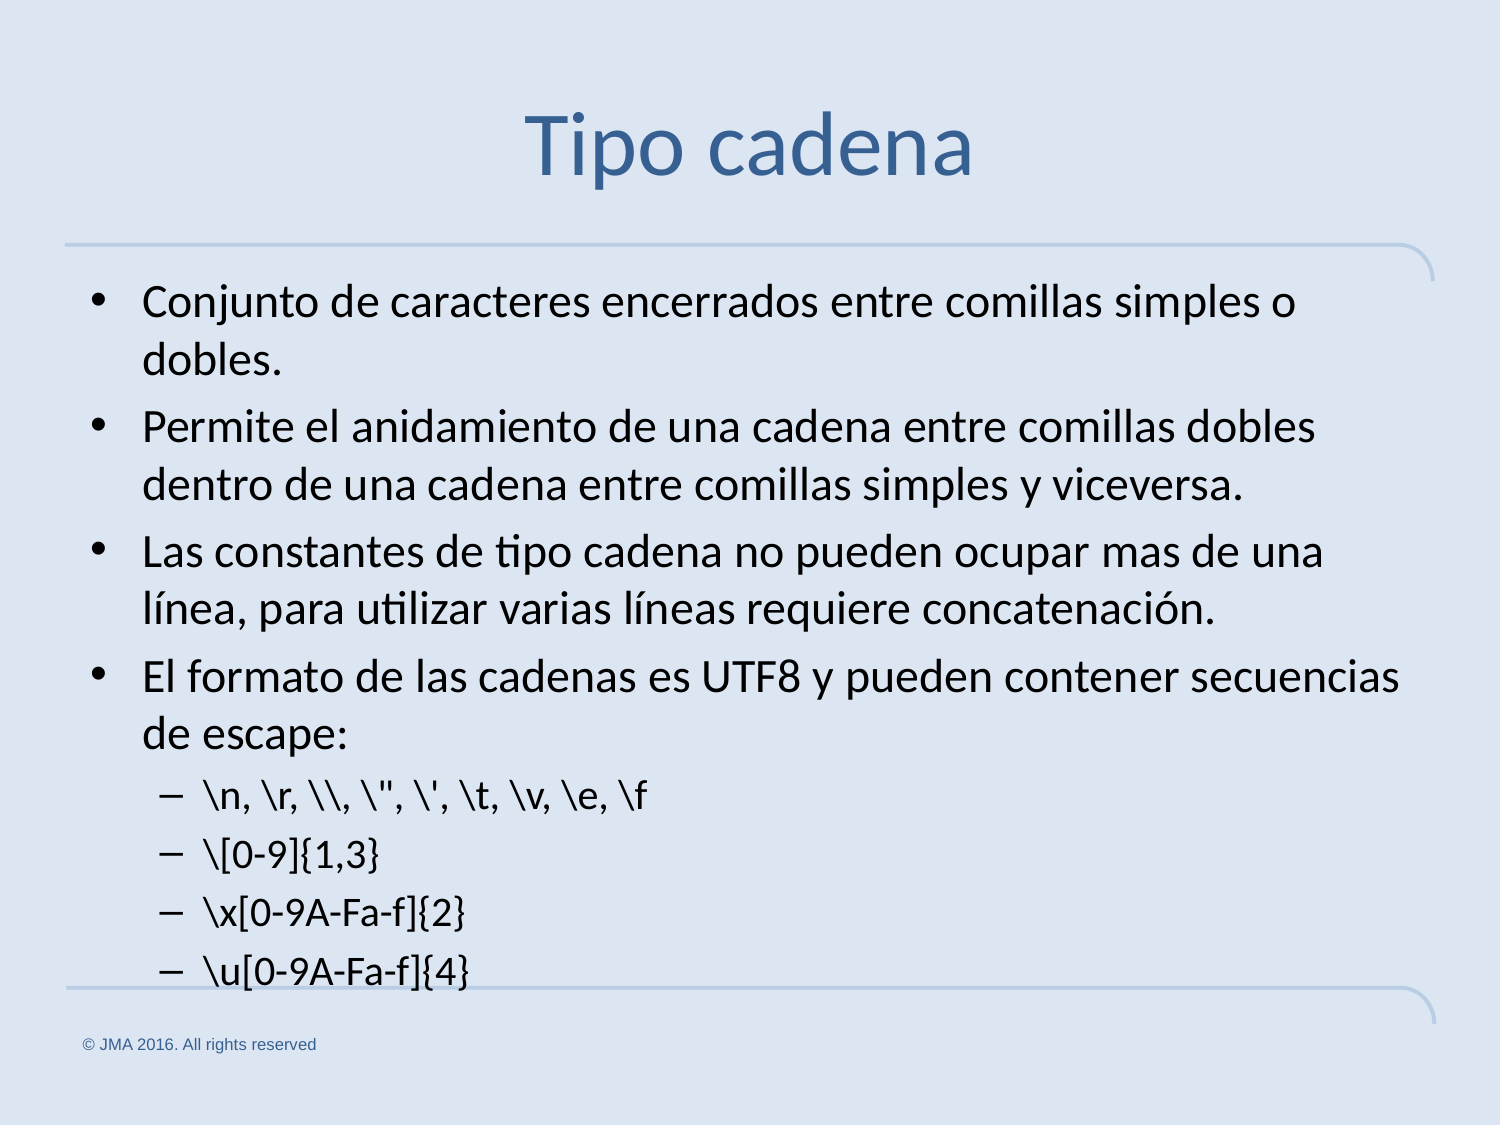

# Tipo cadena
Conjunto de caracteres encerrados entre comillas simples o dobles.
Permite el anidamiento de una cadena entre comillas dobles dentro de una cadena entre comillas simples y viceversa.
Las constantes de tipo cadena no pueden ocupar mas de una línea, para utilizar varias líneas requiere concatenación.
El formato de las cadenas es UTF8 y pueden contener secuencias de escape:
\n, \r, \\, \", \', \t, \v, \e, \f
\[0-9]{1,3}
\x[0-9A-Fa-f]{2}
\u[0-9A-Fa-f]{4}